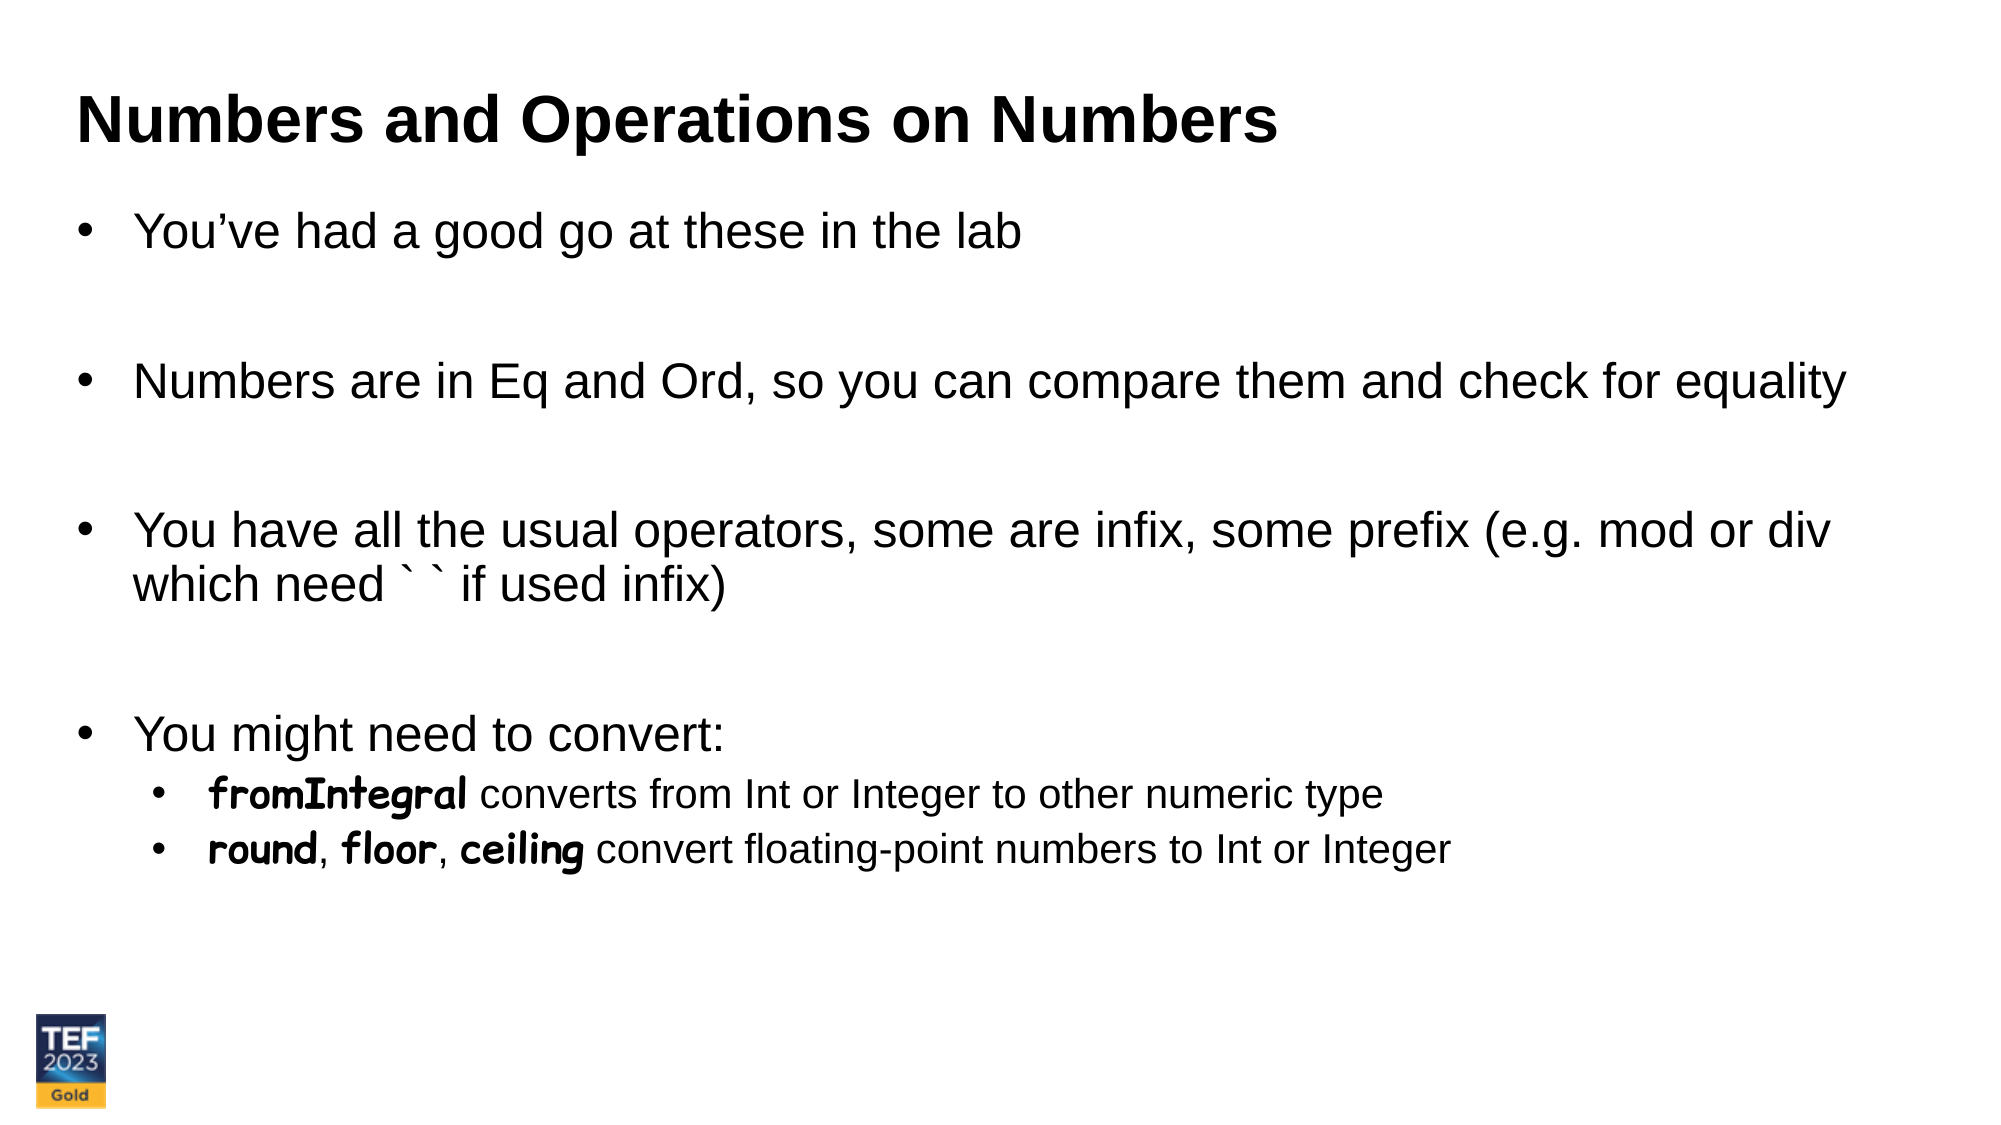

Numbers and Operations on Numbers
You’ve had a good go at these in the lab

Numbers are in Eq and Ord, so you can compare them and check for equality

You have all the usual operators, some are infix, some prefix (e.g. mod or div which need ` ` if used infix)

You might need to convert:
fromIntegral converts from Int or Integer to other numeric type
round, floor, ceiling convert floating-point numbers to Int or Integer